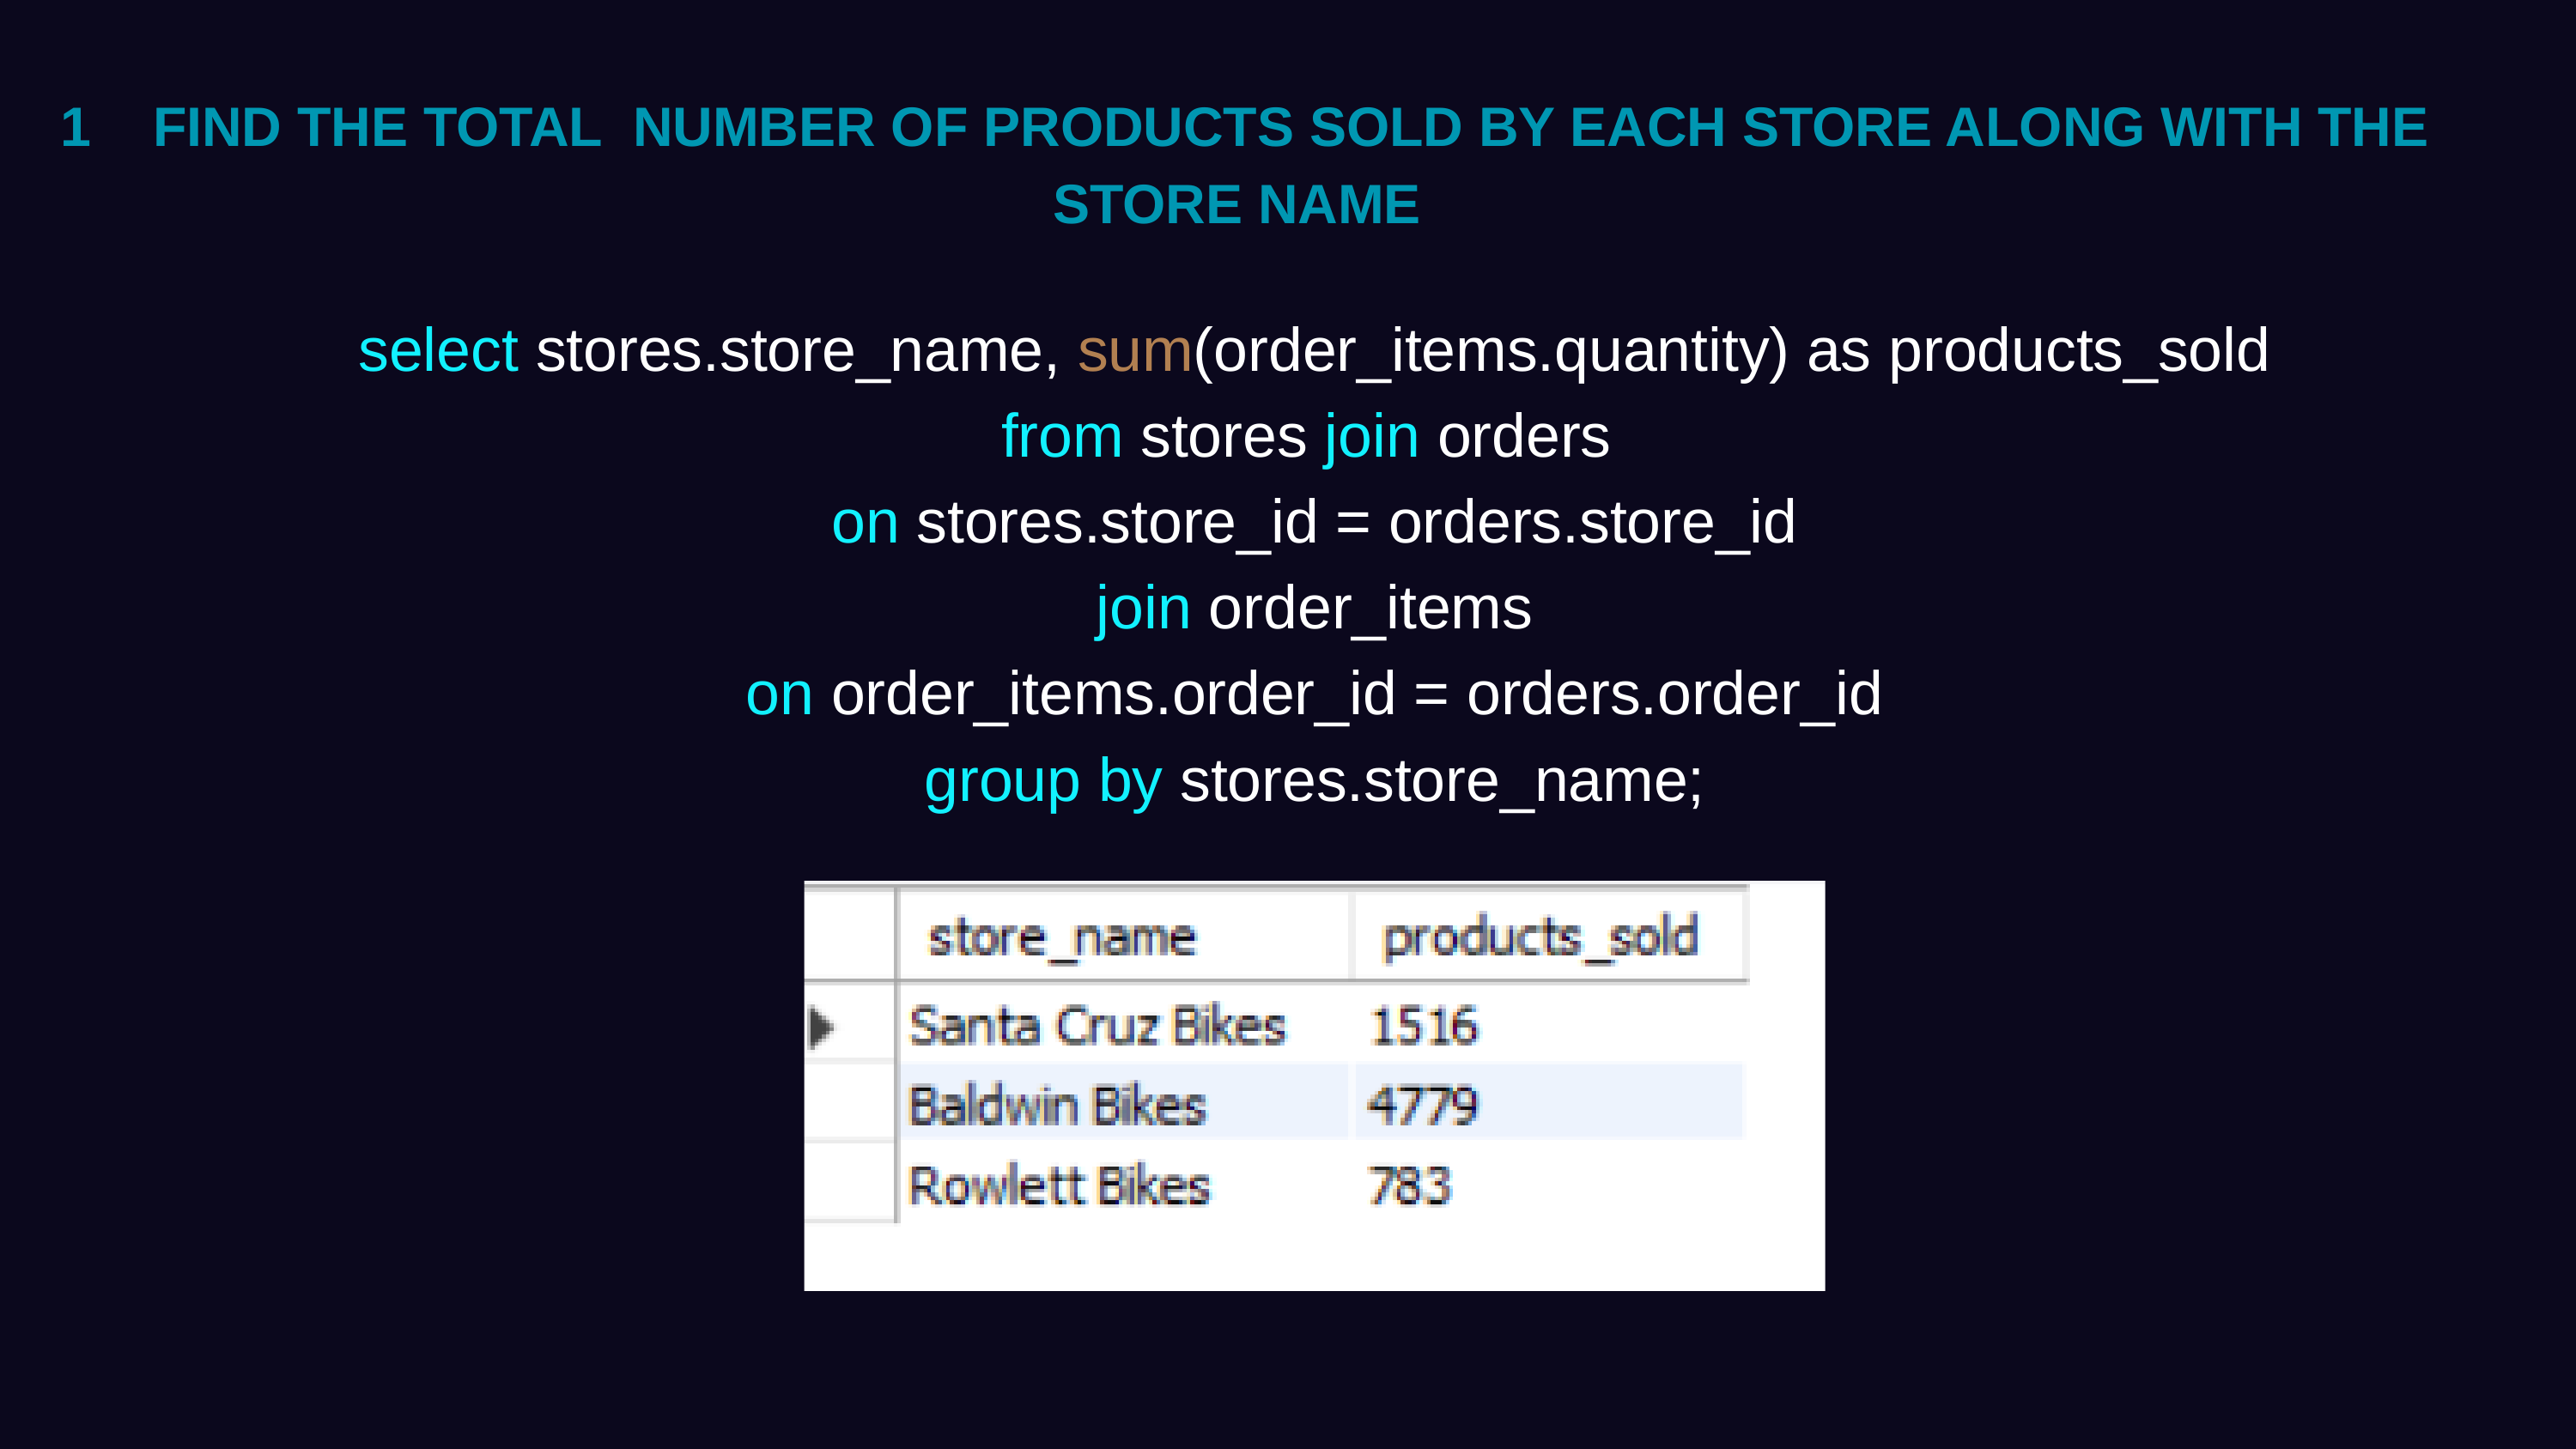

1    FIND THE TOTAL  NUMBER OF PRODUCTS SOLD BY EACH STORE ALONG WITH THE STORE NAME
select stores.store_name, sum(order_items.quantity) as products_sold
from stores join orders
on stores.store_id = orders.store_id
join order_items
on order_items.order_id = orders.order_id
group by stores.store_name;